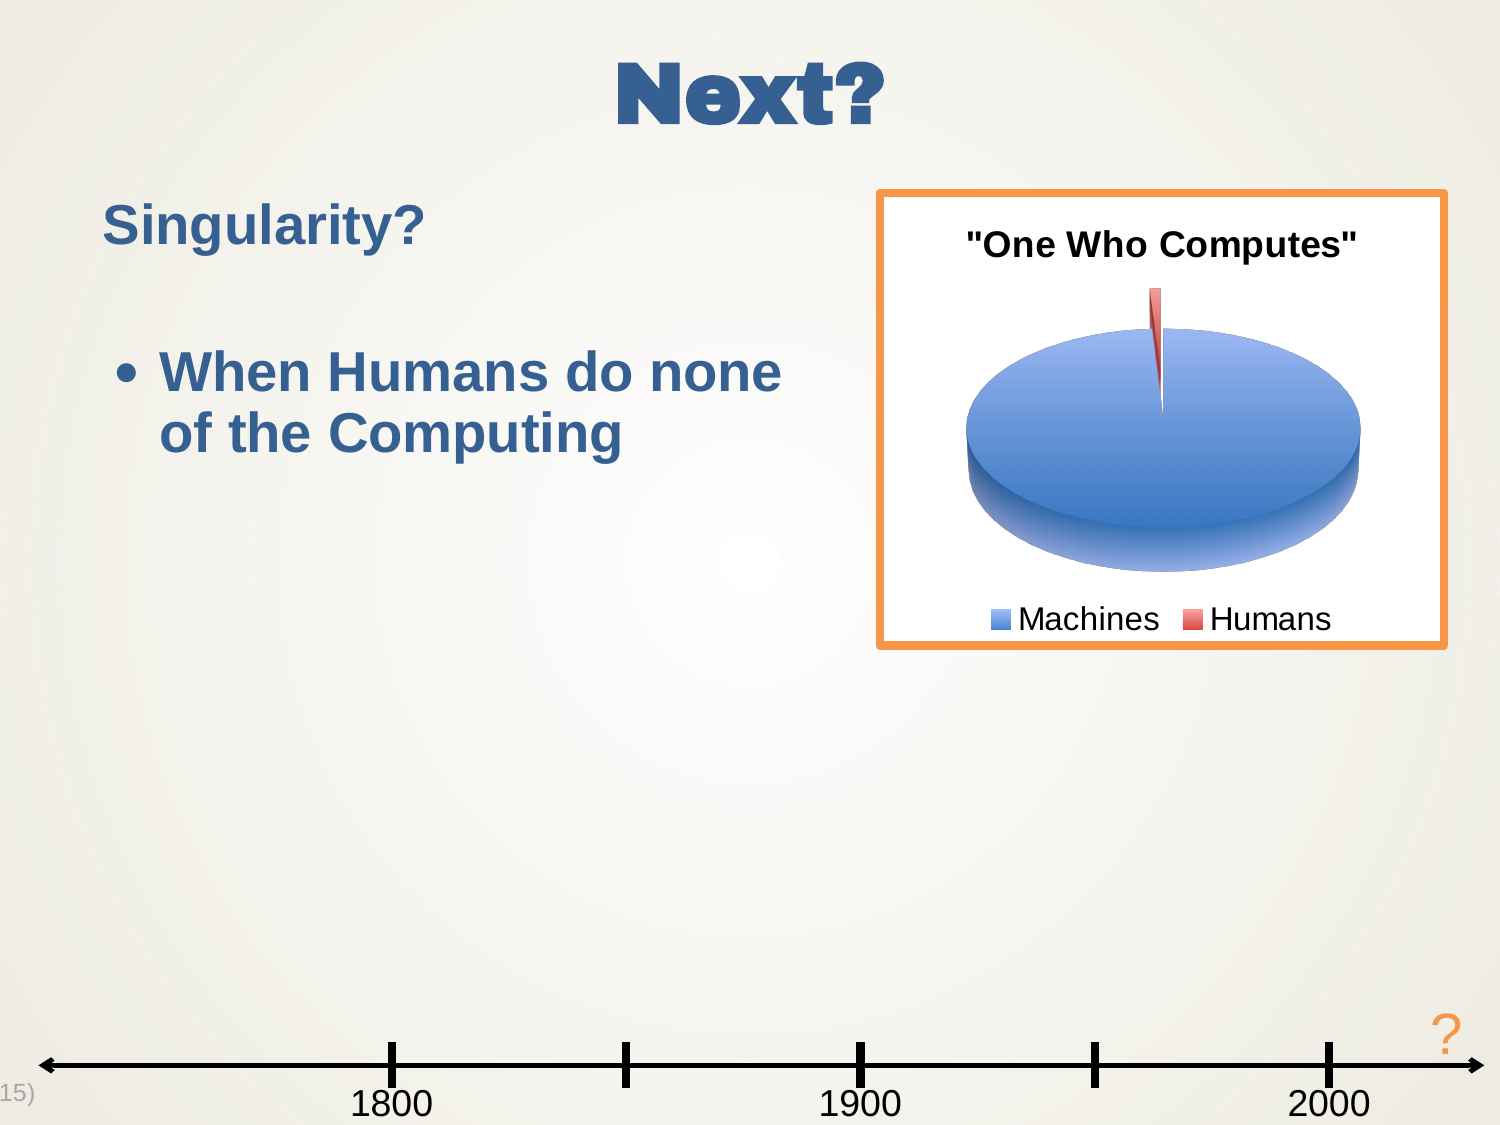

# Next?
Singularity?

When Humans do none
of the Computing

[unsupported chart]

?
1800
1900
2000